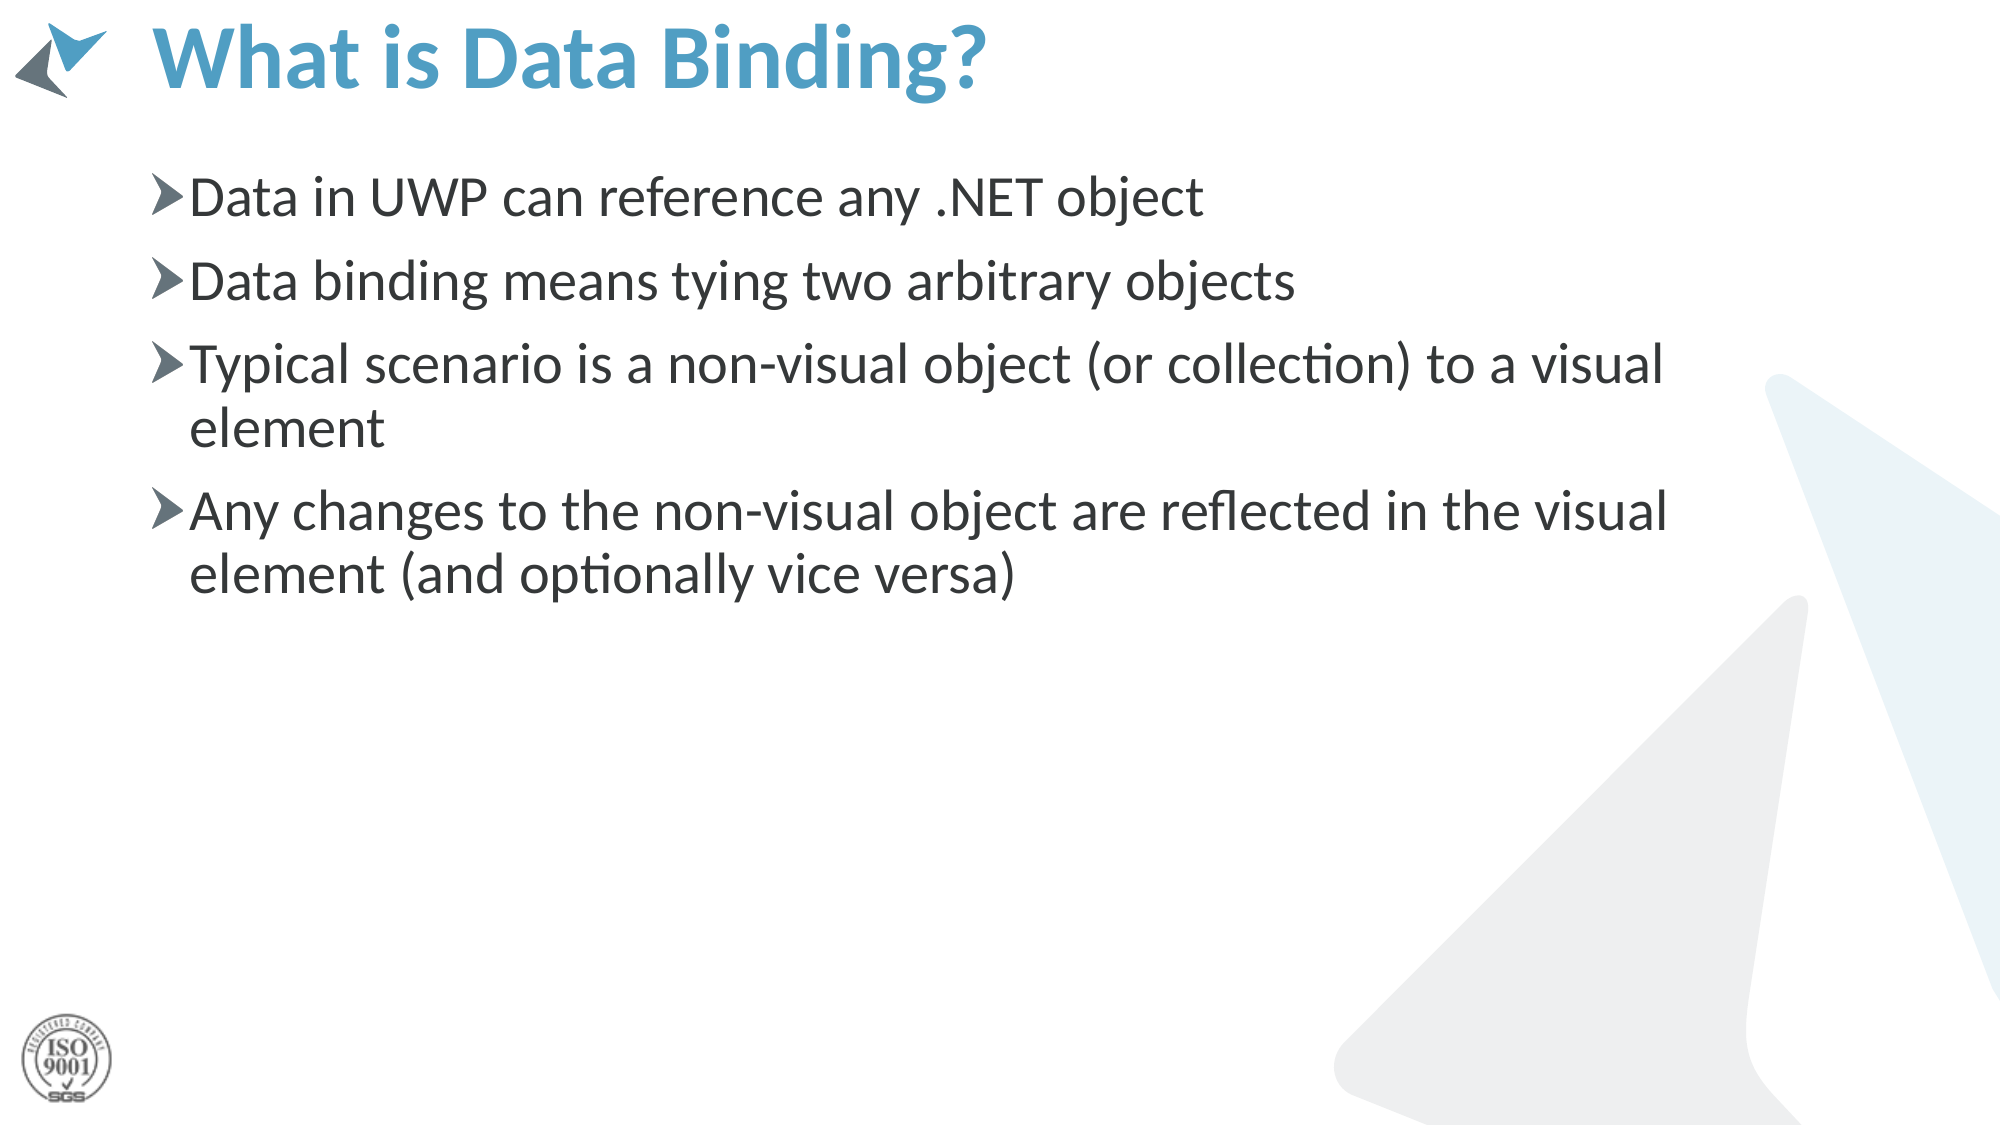

# What is Data Binding?
Data in UWP can reference any .NET object
Data binding means tying two arbitrary objects
Typical scenario is a non-visual object (or collection) to a visual element
Any changes to the non-visual object are reflected in the visual element (and optionally vice versa)